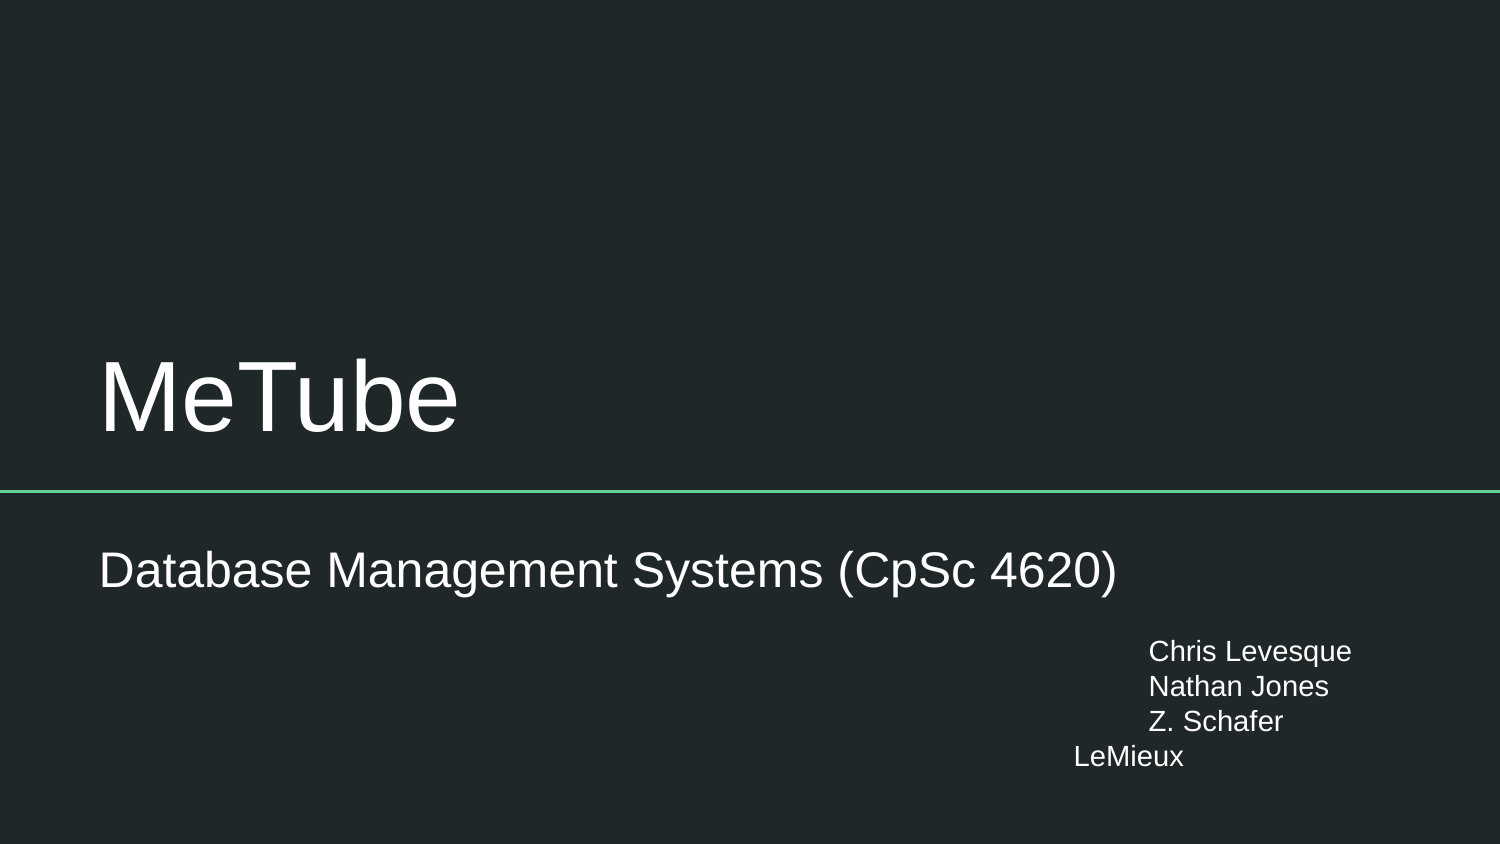

# MeTube
Database Management Systems (CpSc 4620)

Chris Levesque
Nathan Jones
Z. Schafer LeMieux